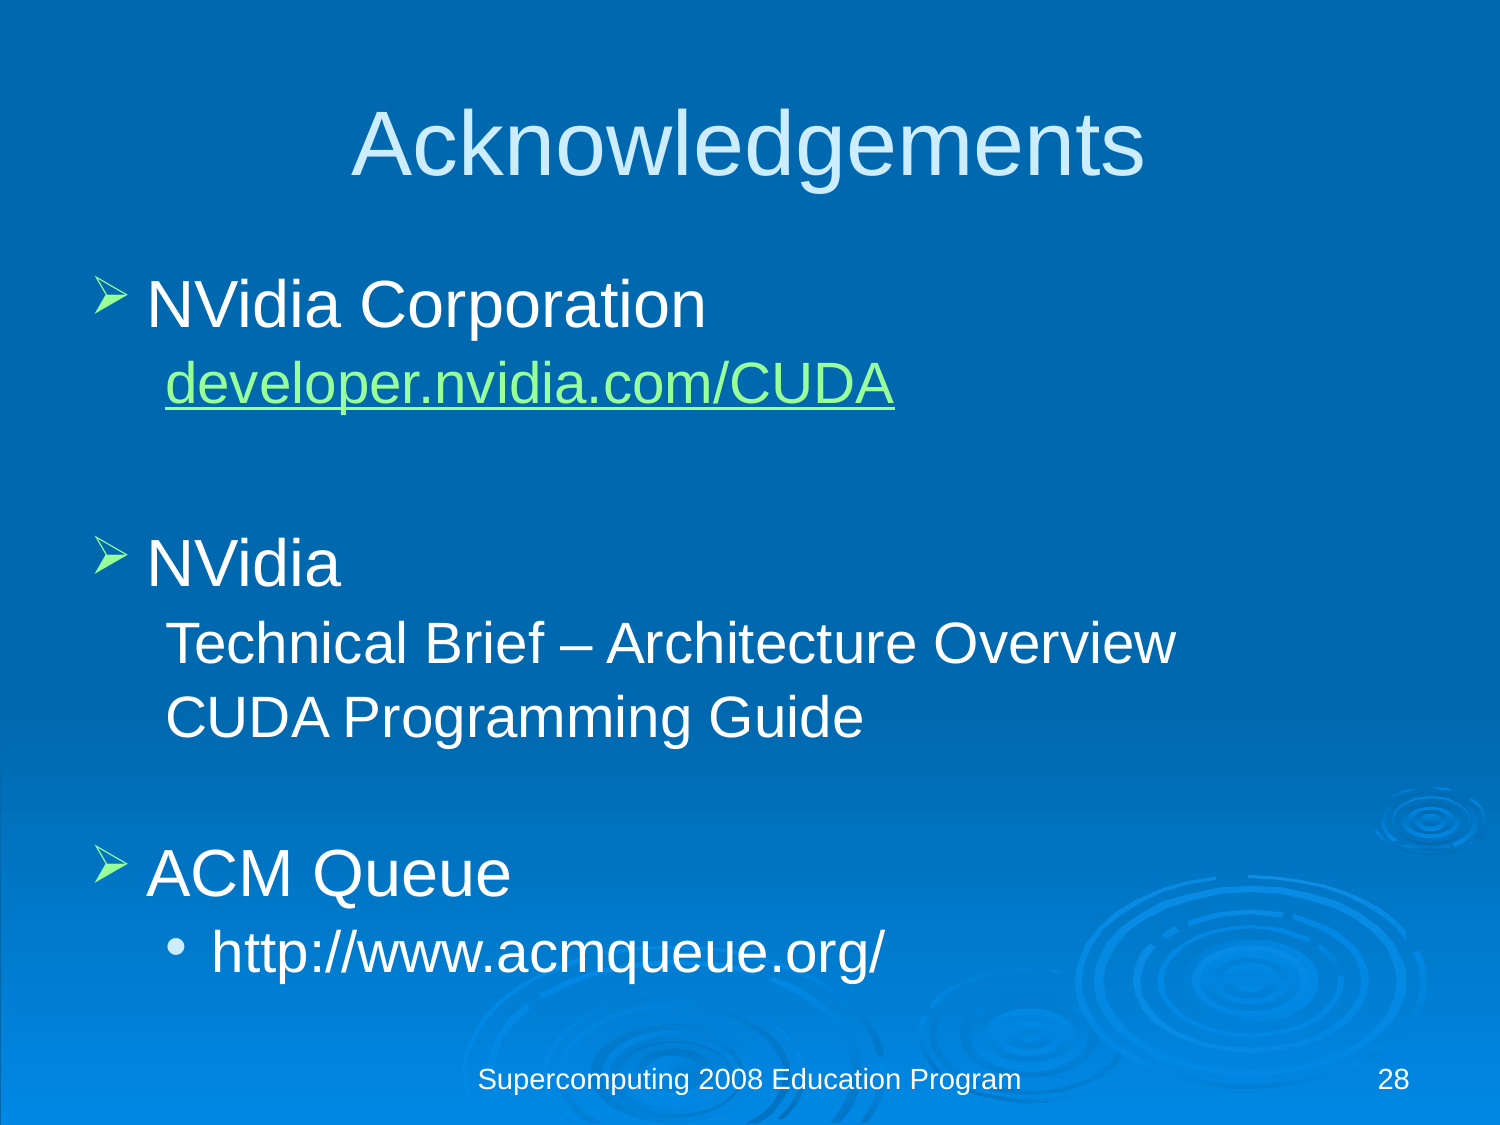

# Acknowledgements
NVidia Corporation
developer.nvidia.com/CUDA

NVidia
Technical Brief – Architecture Overview
CUDA Programming Guide

ACM Queue
http://www.acmqueue.org/
Supercomputing 2008 Education Program
28